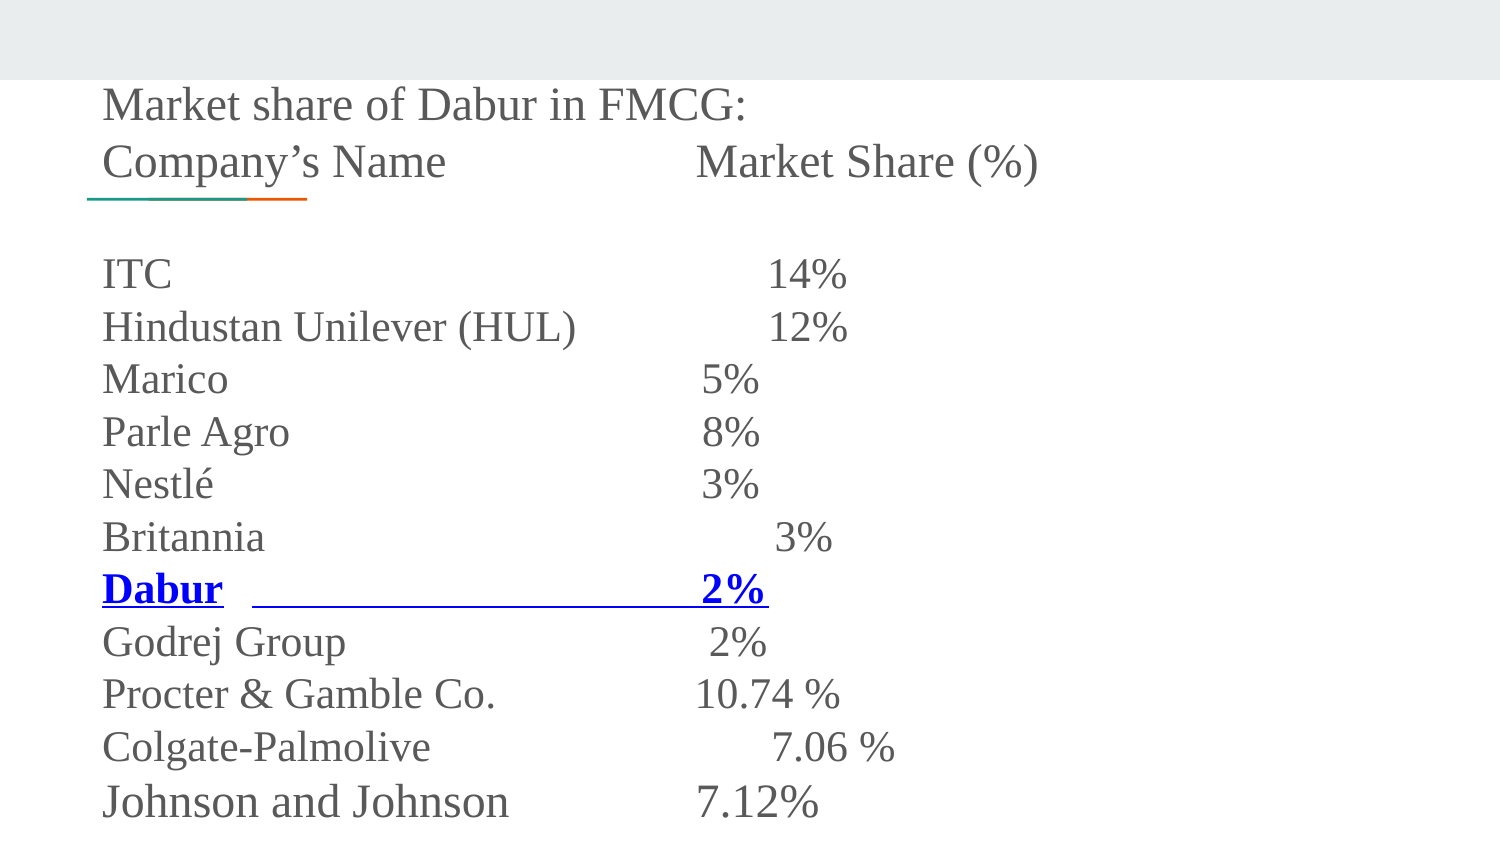

Market share of Dabur in FMCG:
Company’s Name	            Market Share (%)

ITC	                                               14%
Hindustan Unilever (HUL)	      12%
Marico	                                         5%
Parle Agro                                  	8%
Nestlé	                                         3%
Britannia	                                  3%
Dabur	                                         2%
Godrej Group	                            2%
Procter & Gamble Co.	             10.74 %
Colgate-Palmolive	                    7.06 %
Johnson and Johnson	            7.12%